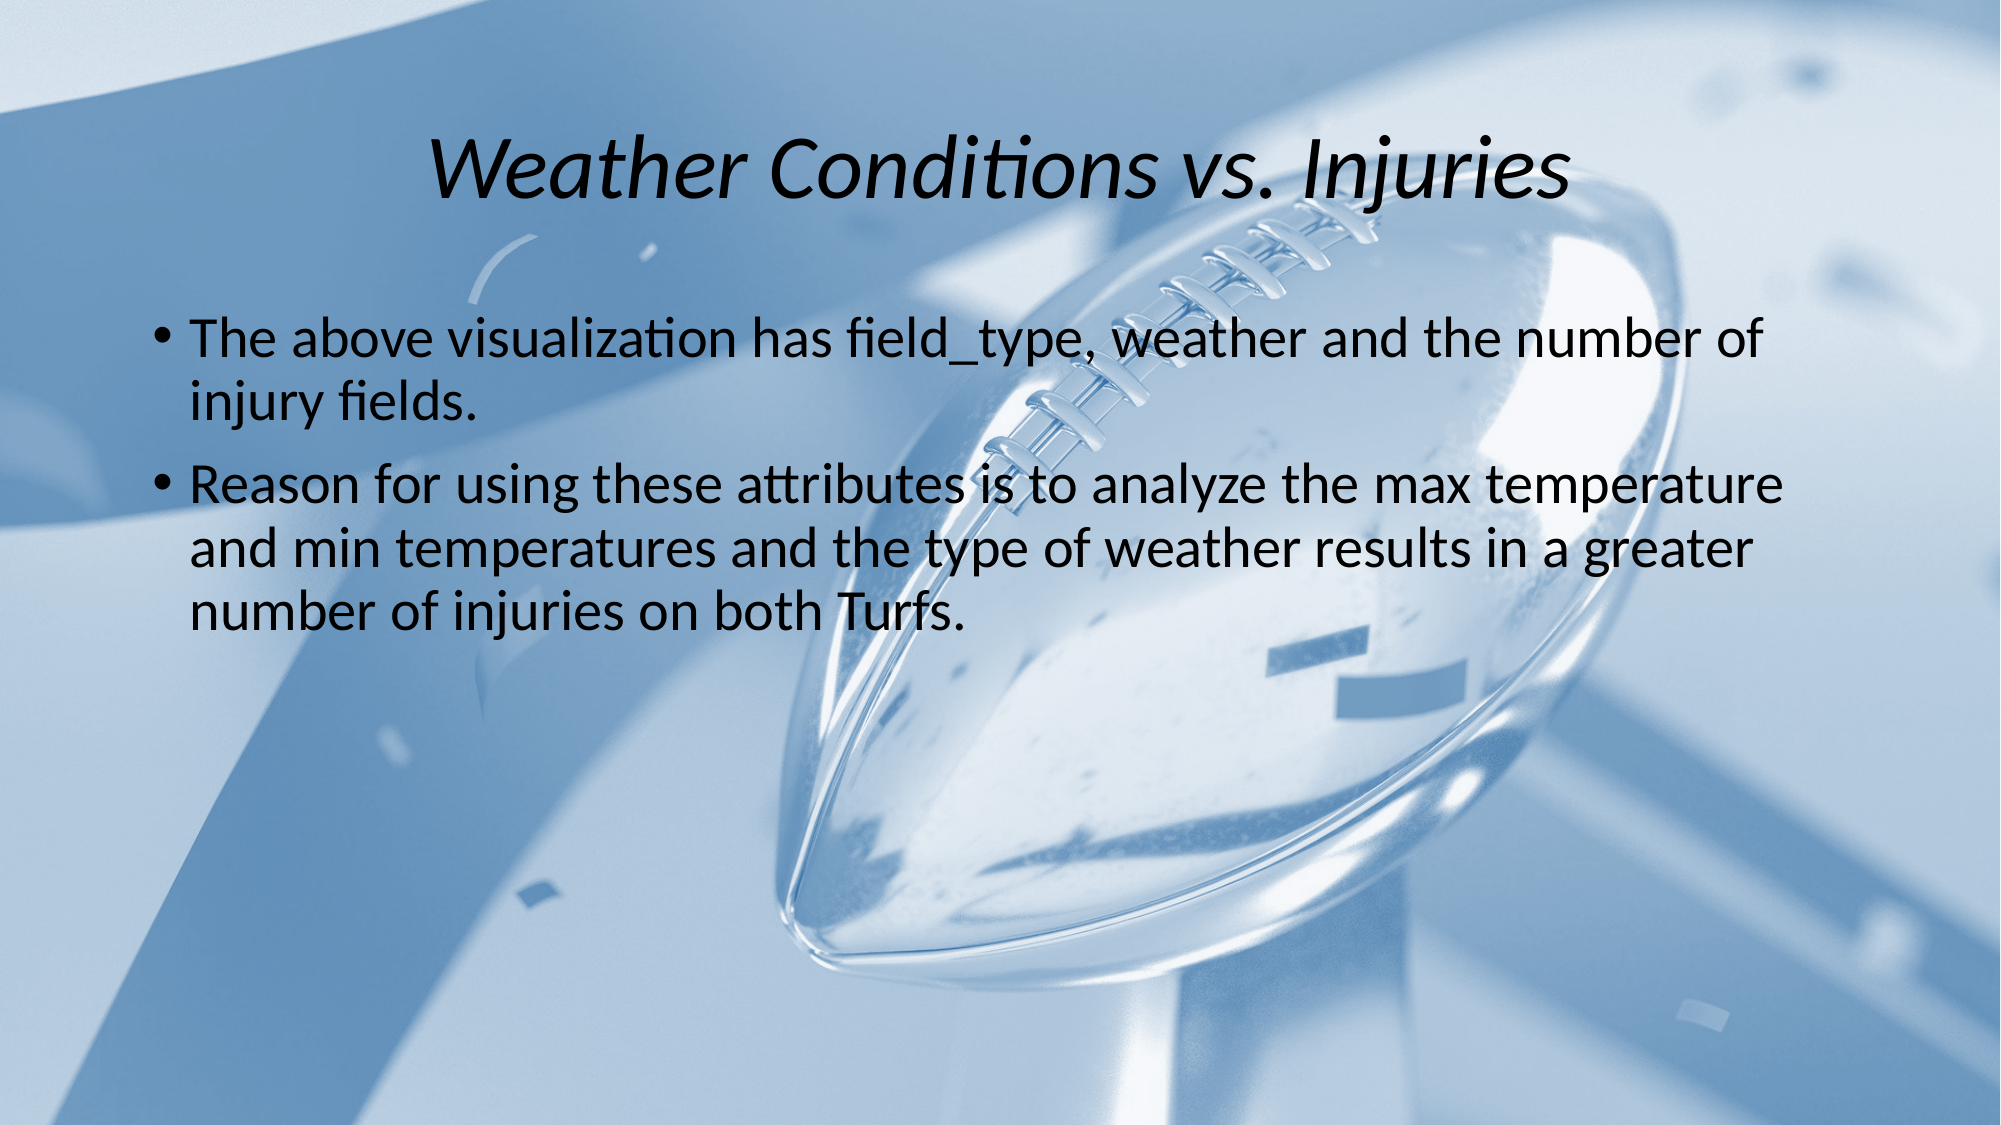

# Weather Conditions vs. Injuries
The above visualization has field_type, weather and the number of injury fields.
Reason for using these attributes is to analyze the max temperature and min temperatures and the type of weather results in a greater number of injuries on both Turfs.